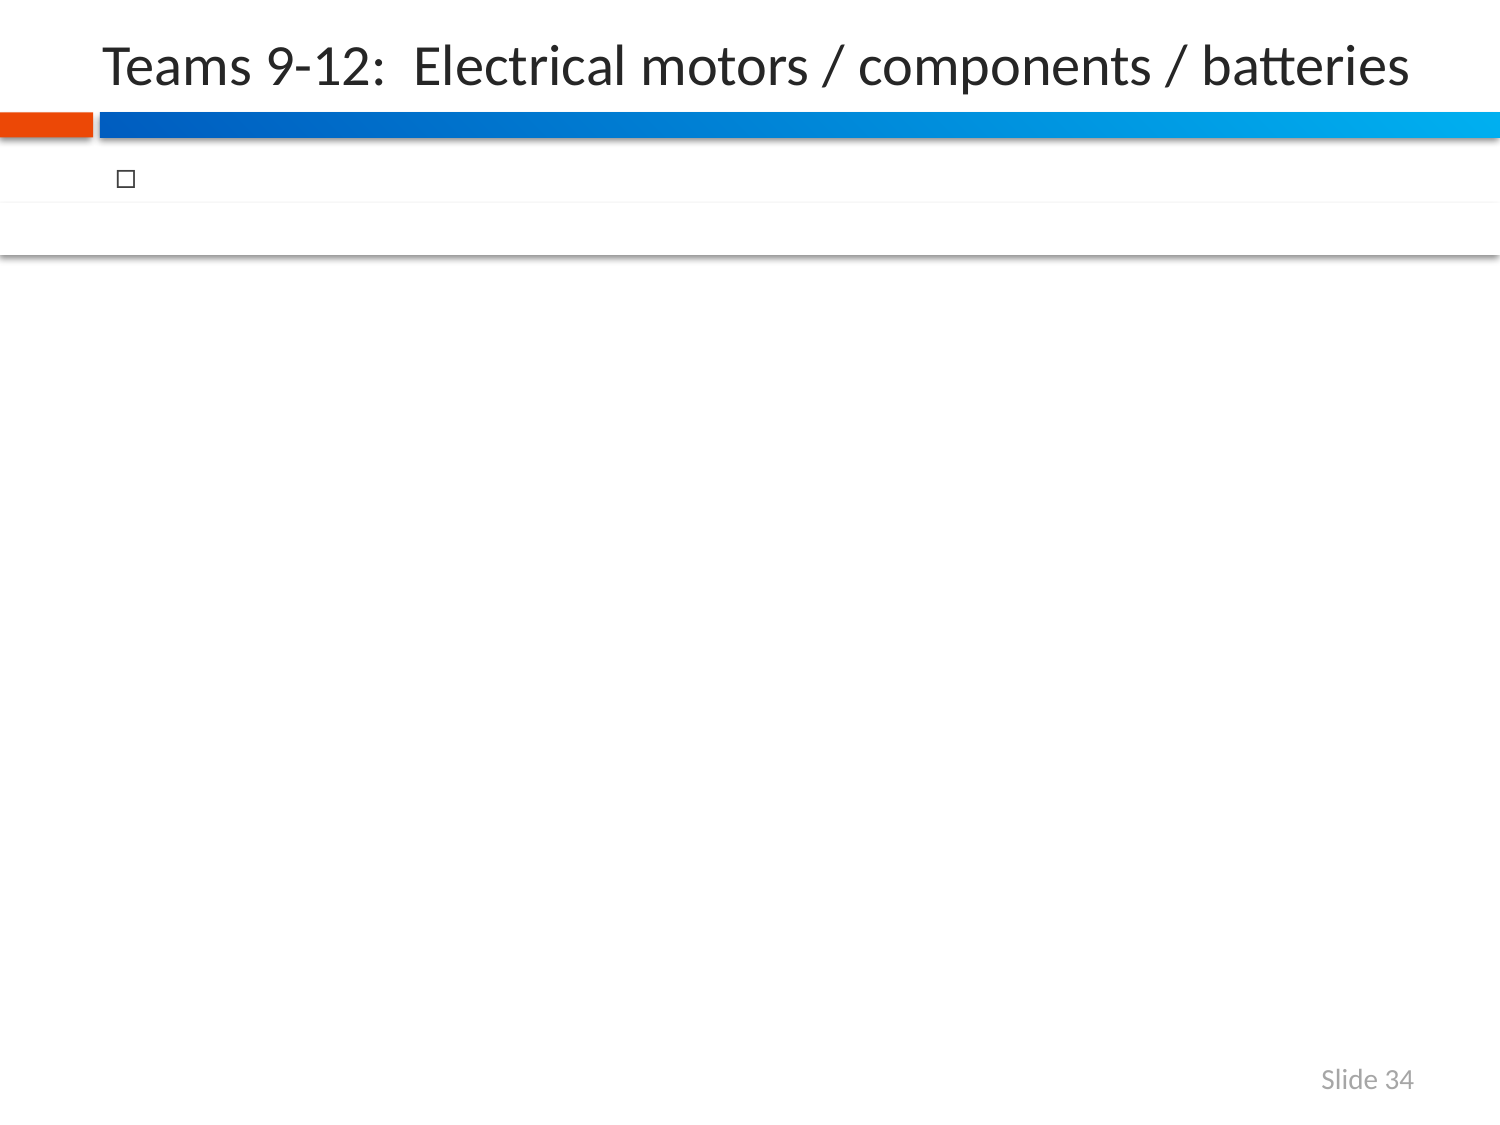

# Teams 9-12:  Electrical motors / components / batteries